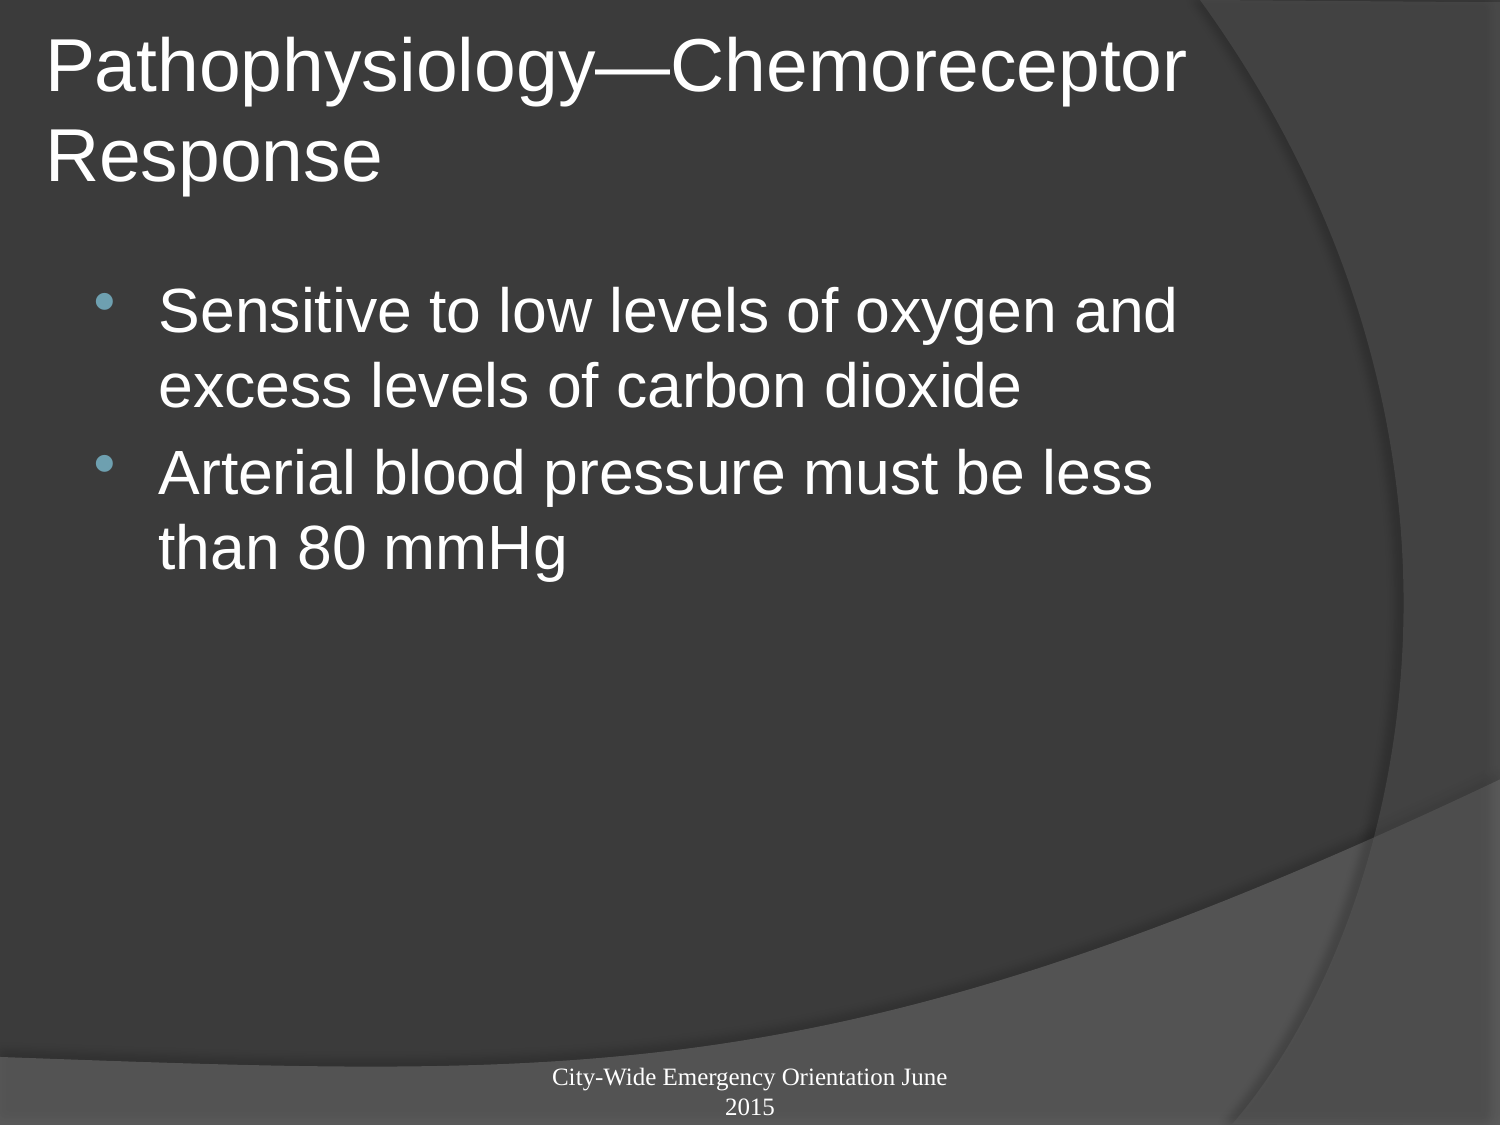

# Pathophysiology—Chemoreceptor Response
Sensitive to low levels of oxygen and excess levels of carbon dioxide
Arterial blood pressure must be less than 80 mmHg
City-Wide Emergency Orientation June 2015